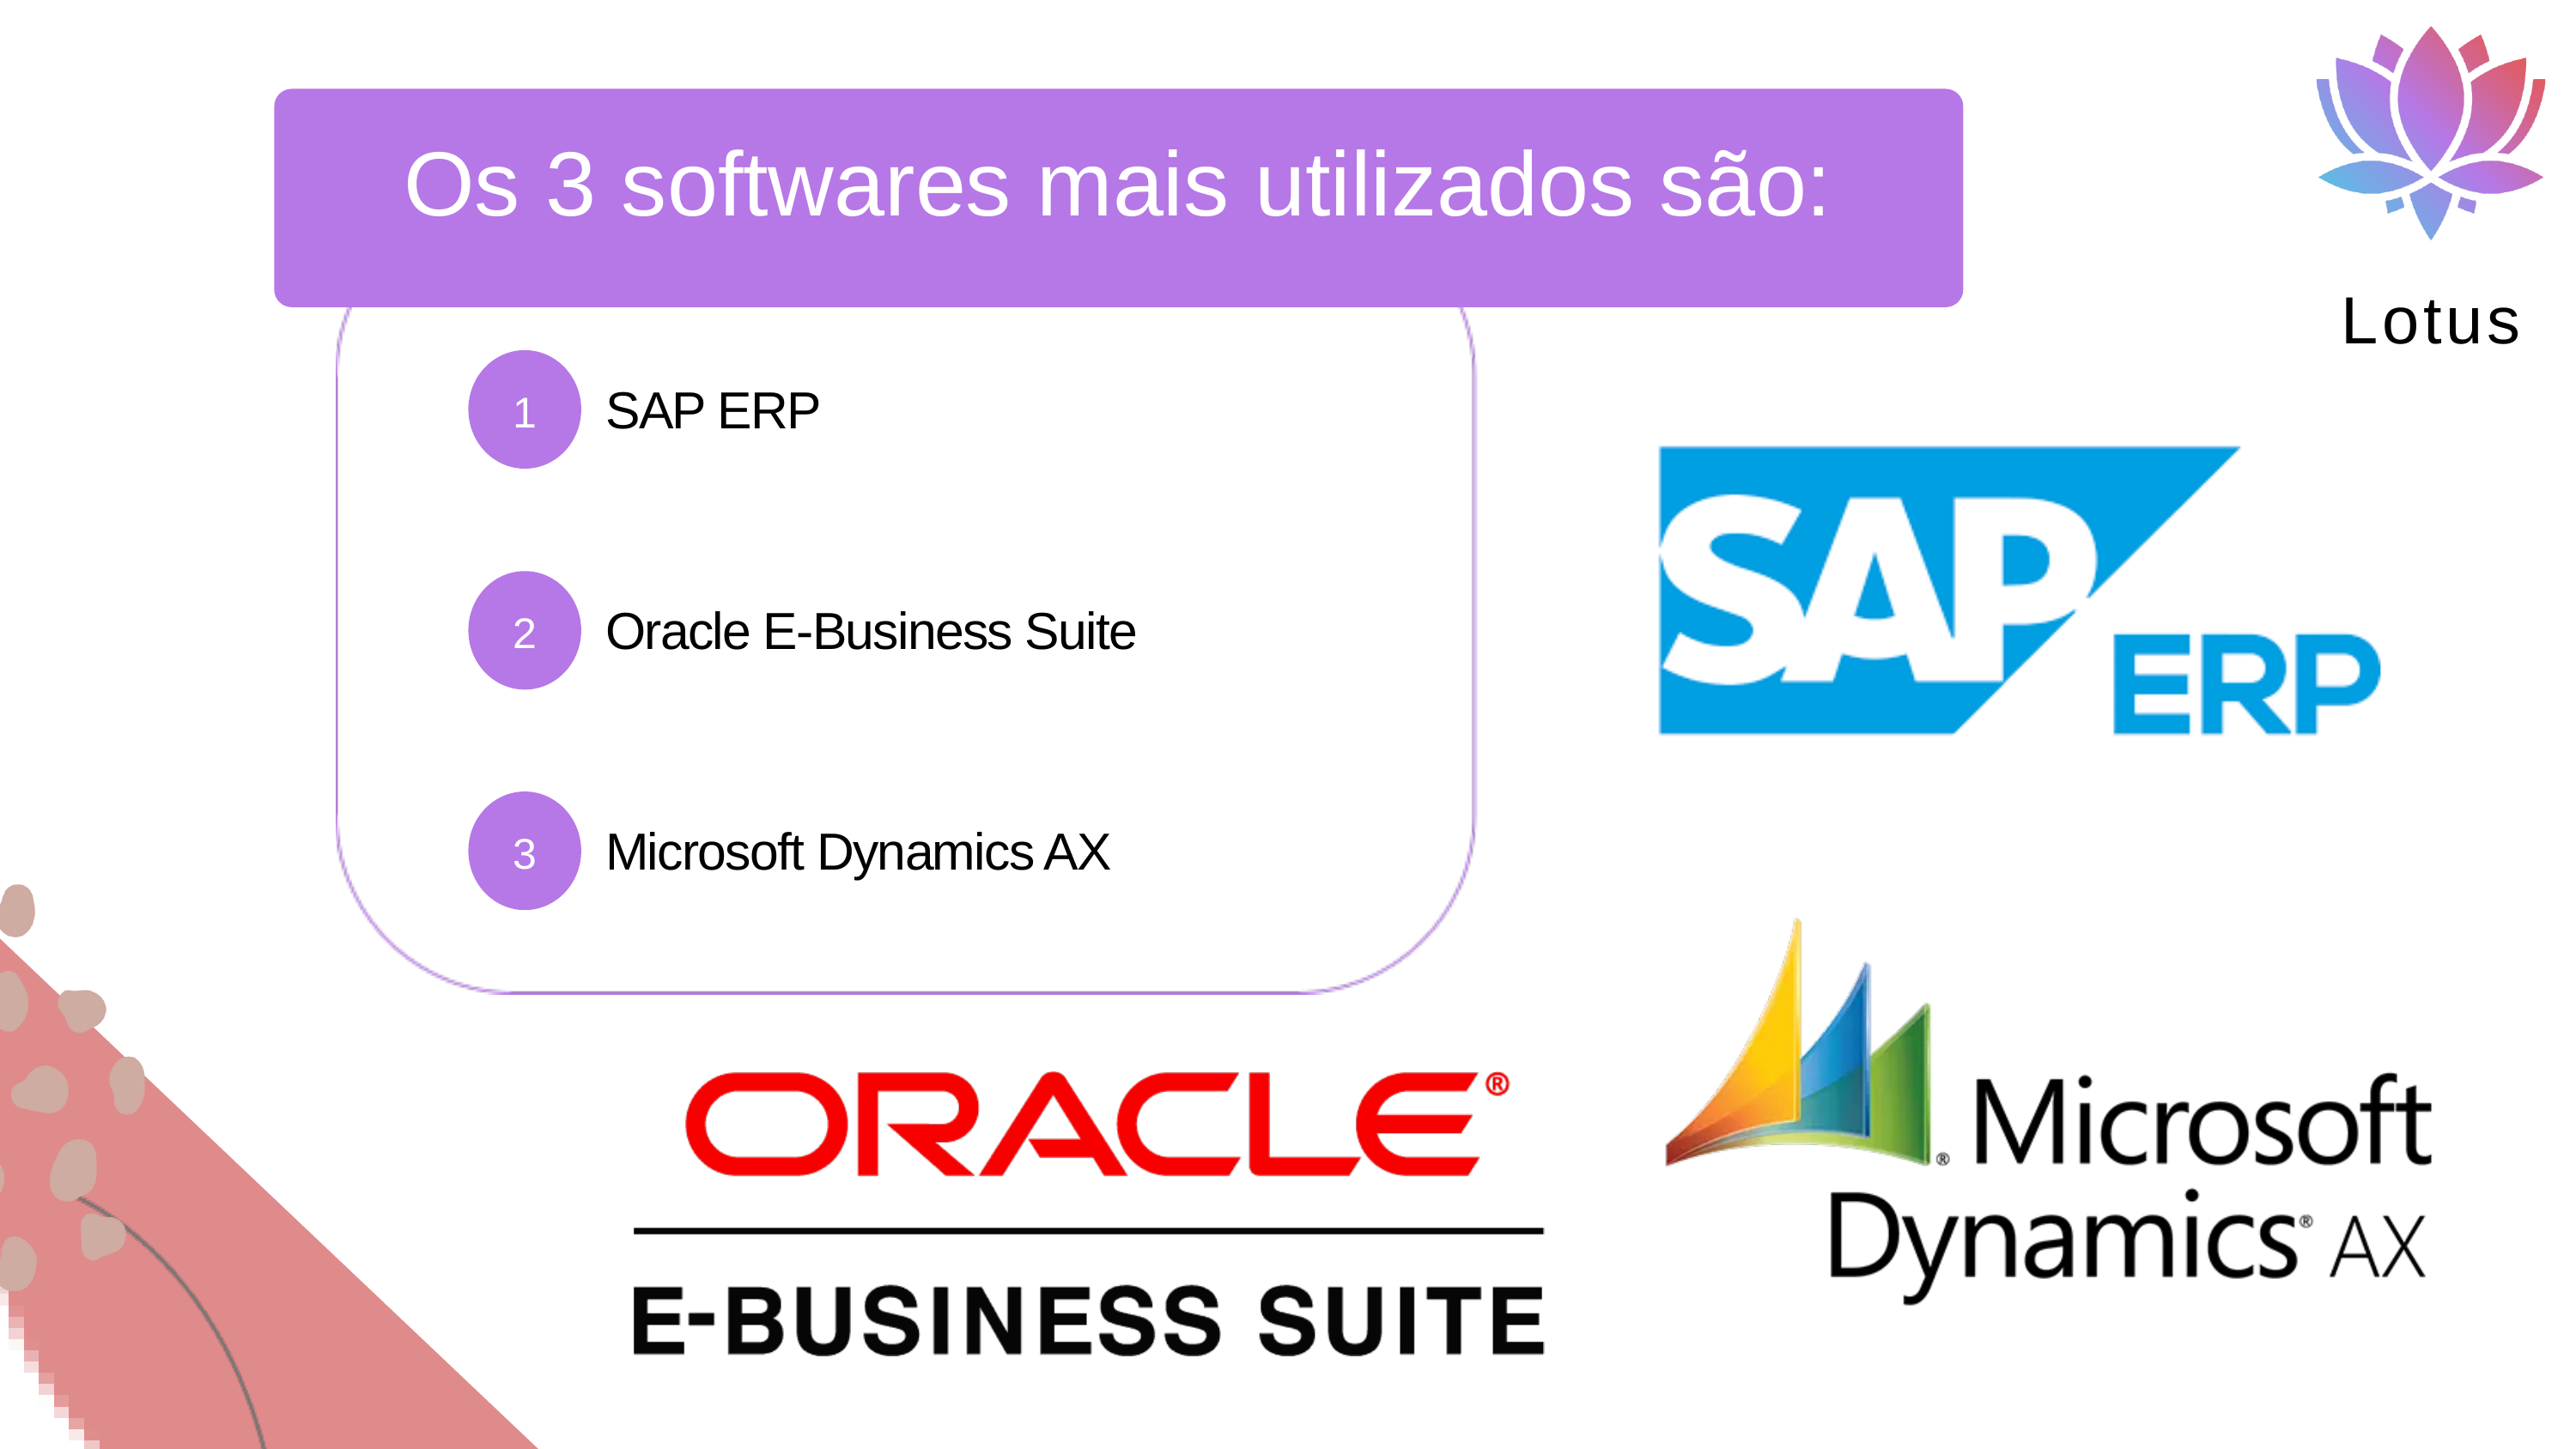

Lotus

Os 3 softwares mais utilizados são:

1
SAP ERP

2
Oracle E-Business Suite

3
Microsoft Dynamics AX